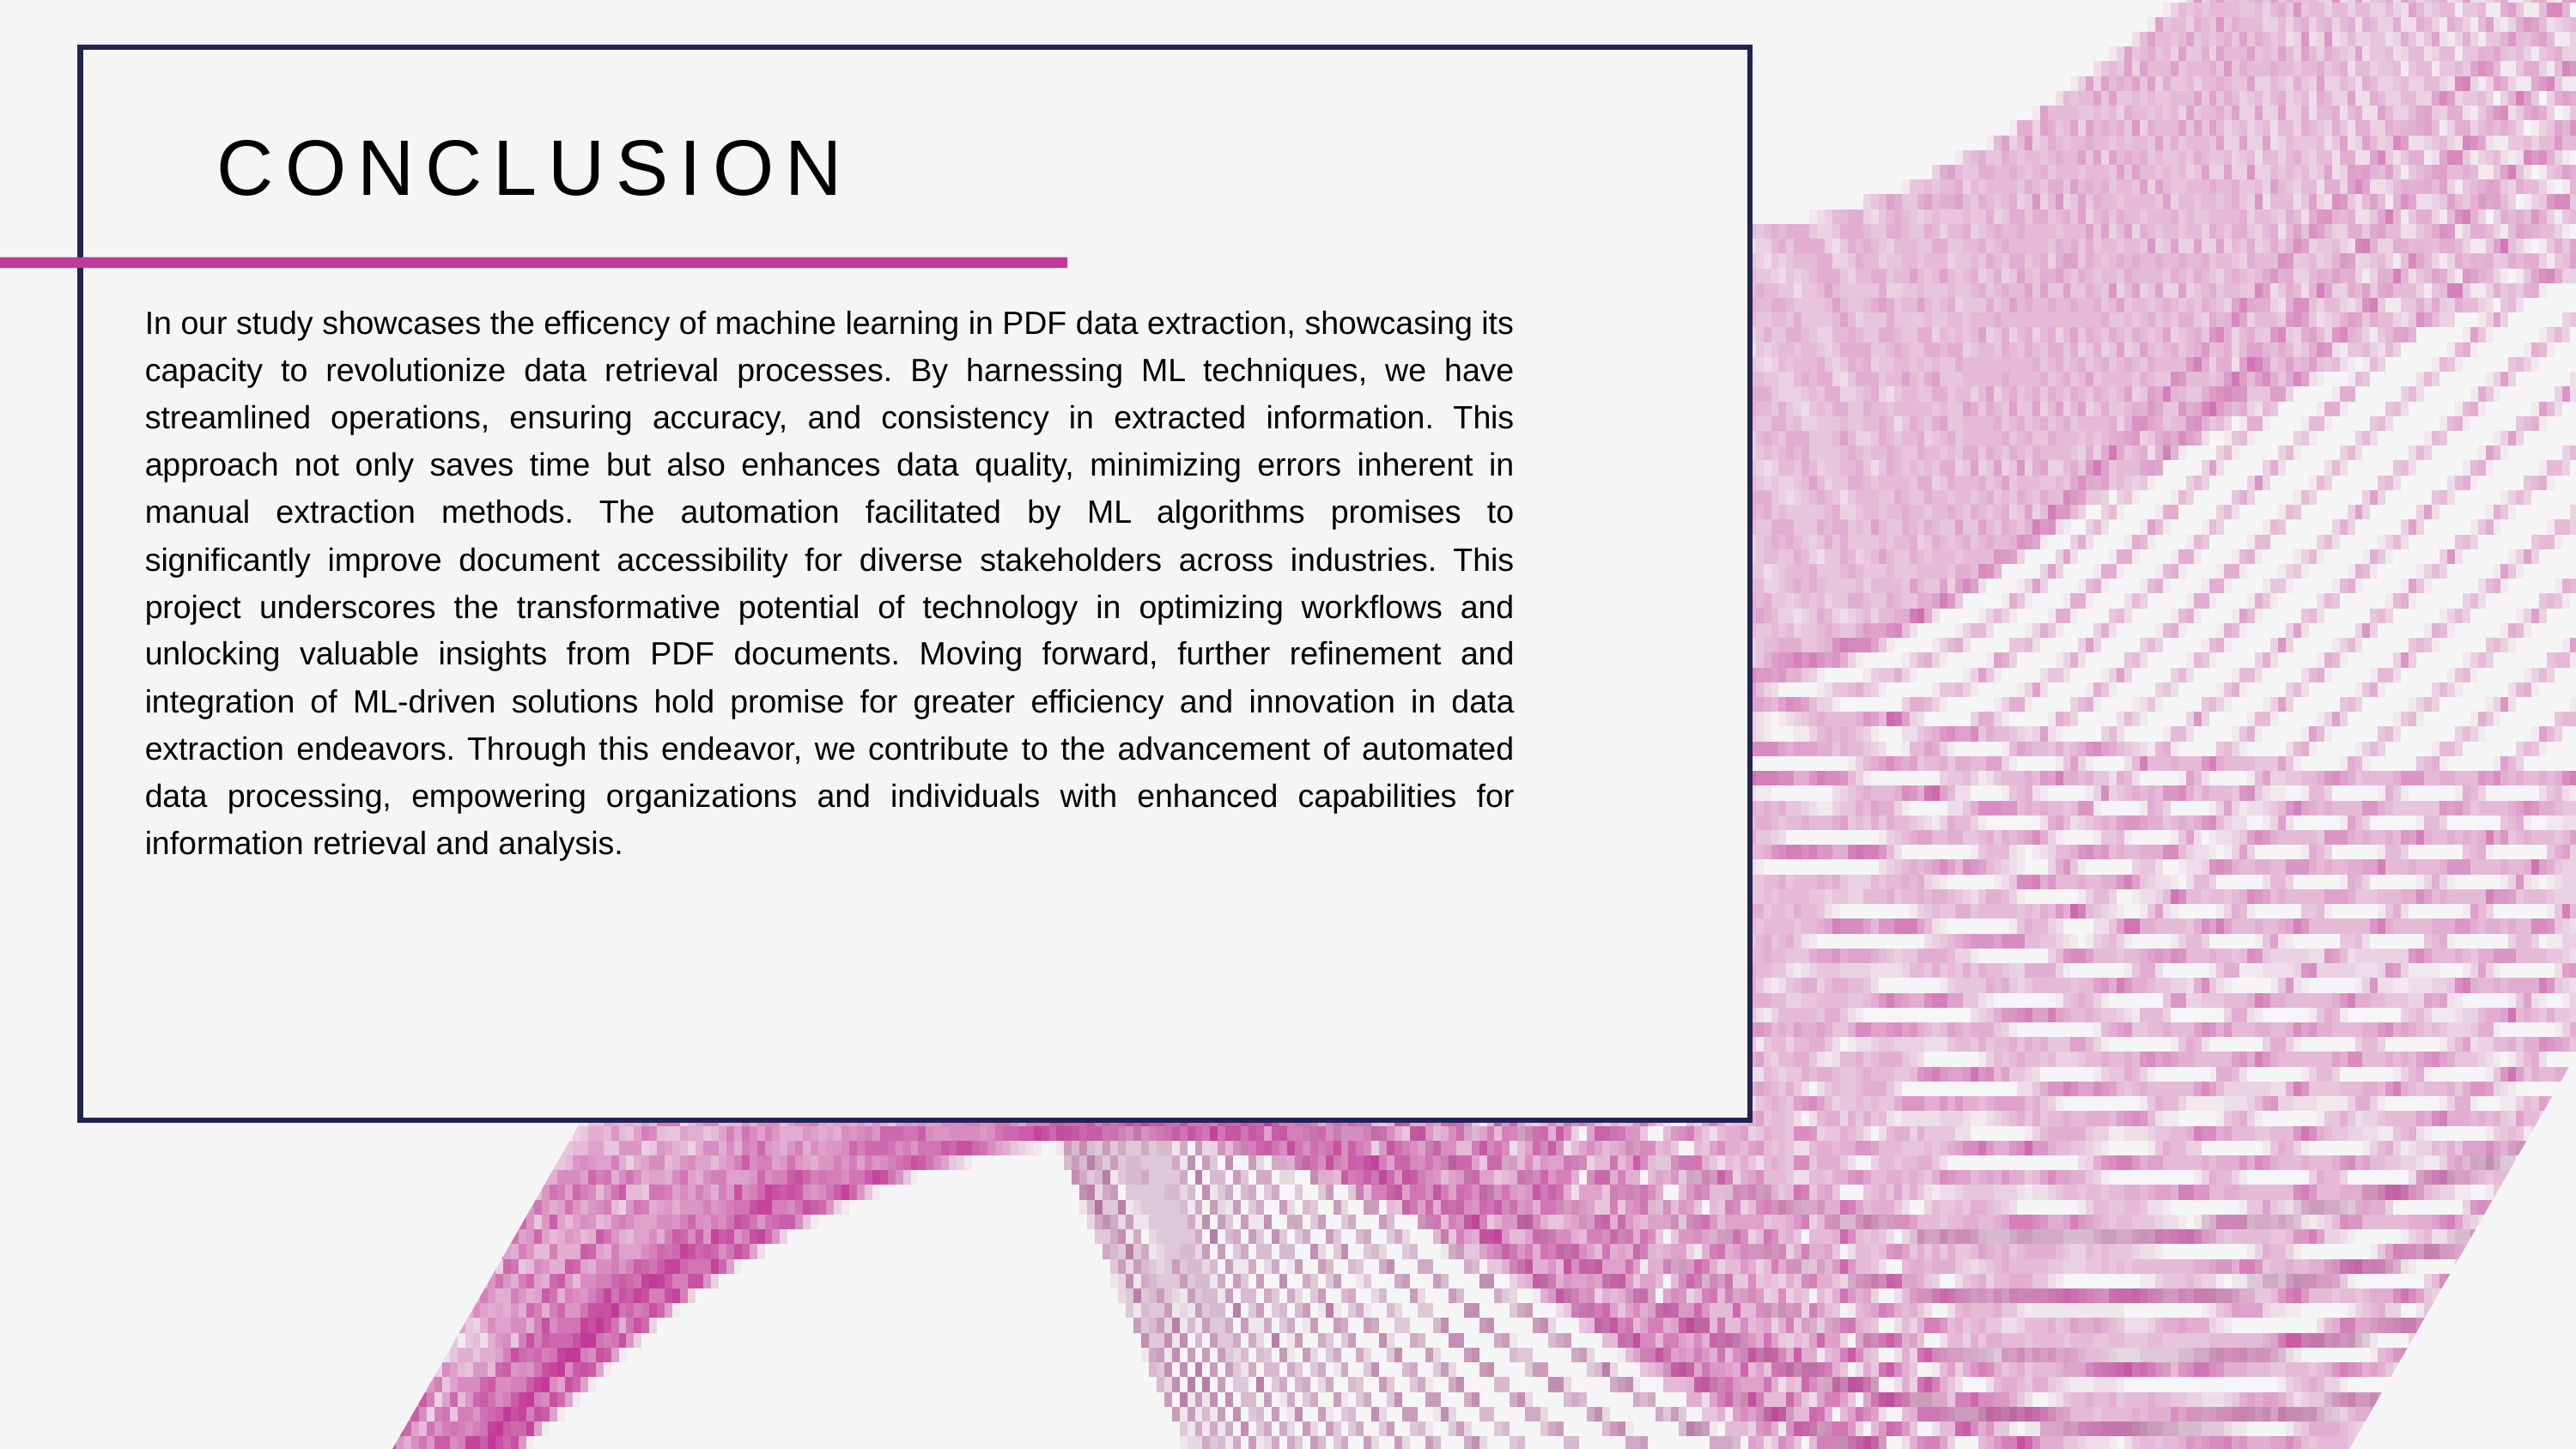

CONCLUSION

In our study showcases the efficency of machine learning in PDF data extraction, showcasing its capacity to revolutionize data retrieval processes. By harnessing ML techniques, we have streamlined operations, ensuring accuracy, and consistency in extracted information. This approach not only saves time but also enhances data quality, minimizing errors inherent in manual extraction methods. The automation facilitated by ML algorithms promises to significantly improve document accessibility for diverse stakeholders across industries. This project underscores the transformative potential of technology in optimizing workflows and unlocking valuable insights from PDF documents. Moving forward, further refinement and integration of ML-driven solutions hold promise for greater efficiency and innovation in data extraction endeavors. Through this endeavor, we contribute to the advancement of automated data processing, empowering organizations and individuals with enhanced capabilities for information retrieval and analysis.